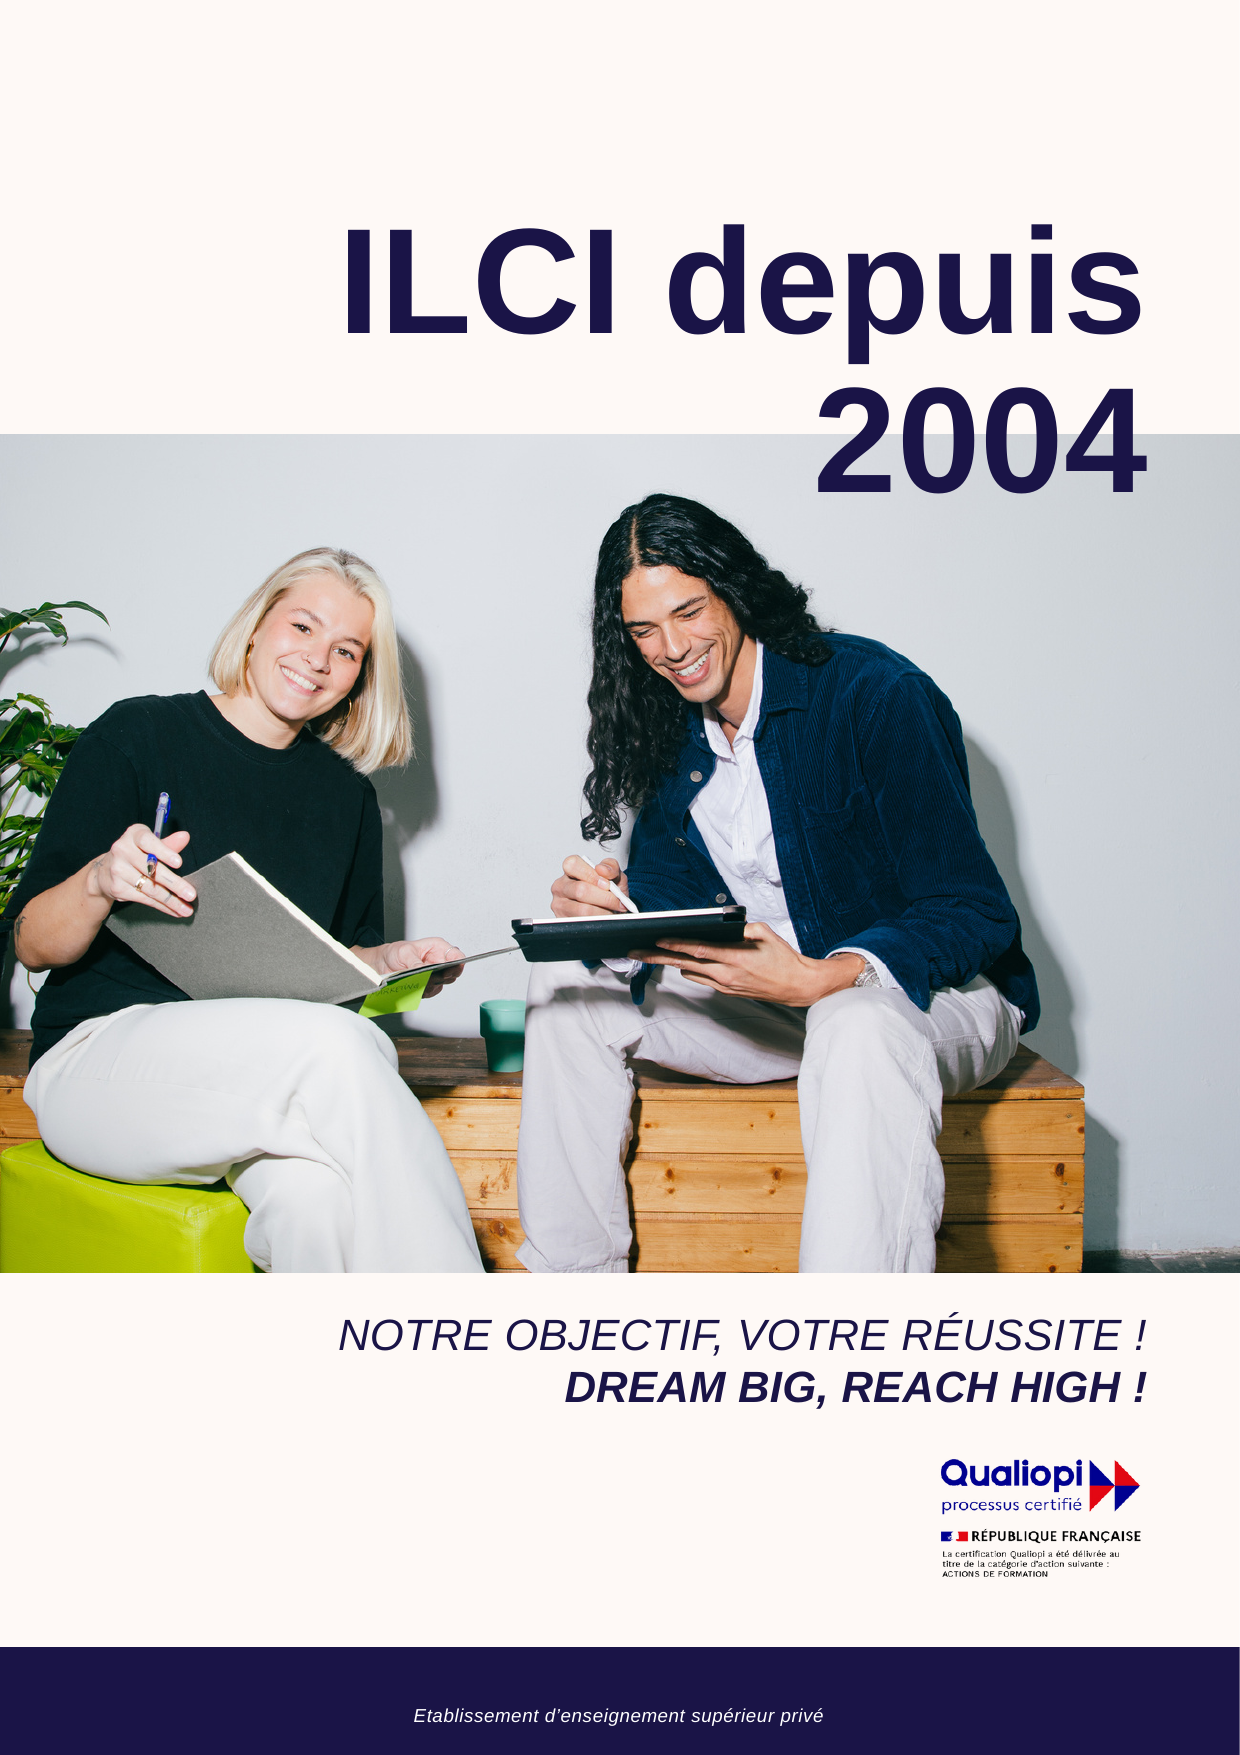

ILCI depuis 2004

NOTRE OBJECTIF, VOTRE RÉUSSITE ! DREAM BIG, REACH HIGH !

Etablissement d’enseignement supérieur privé